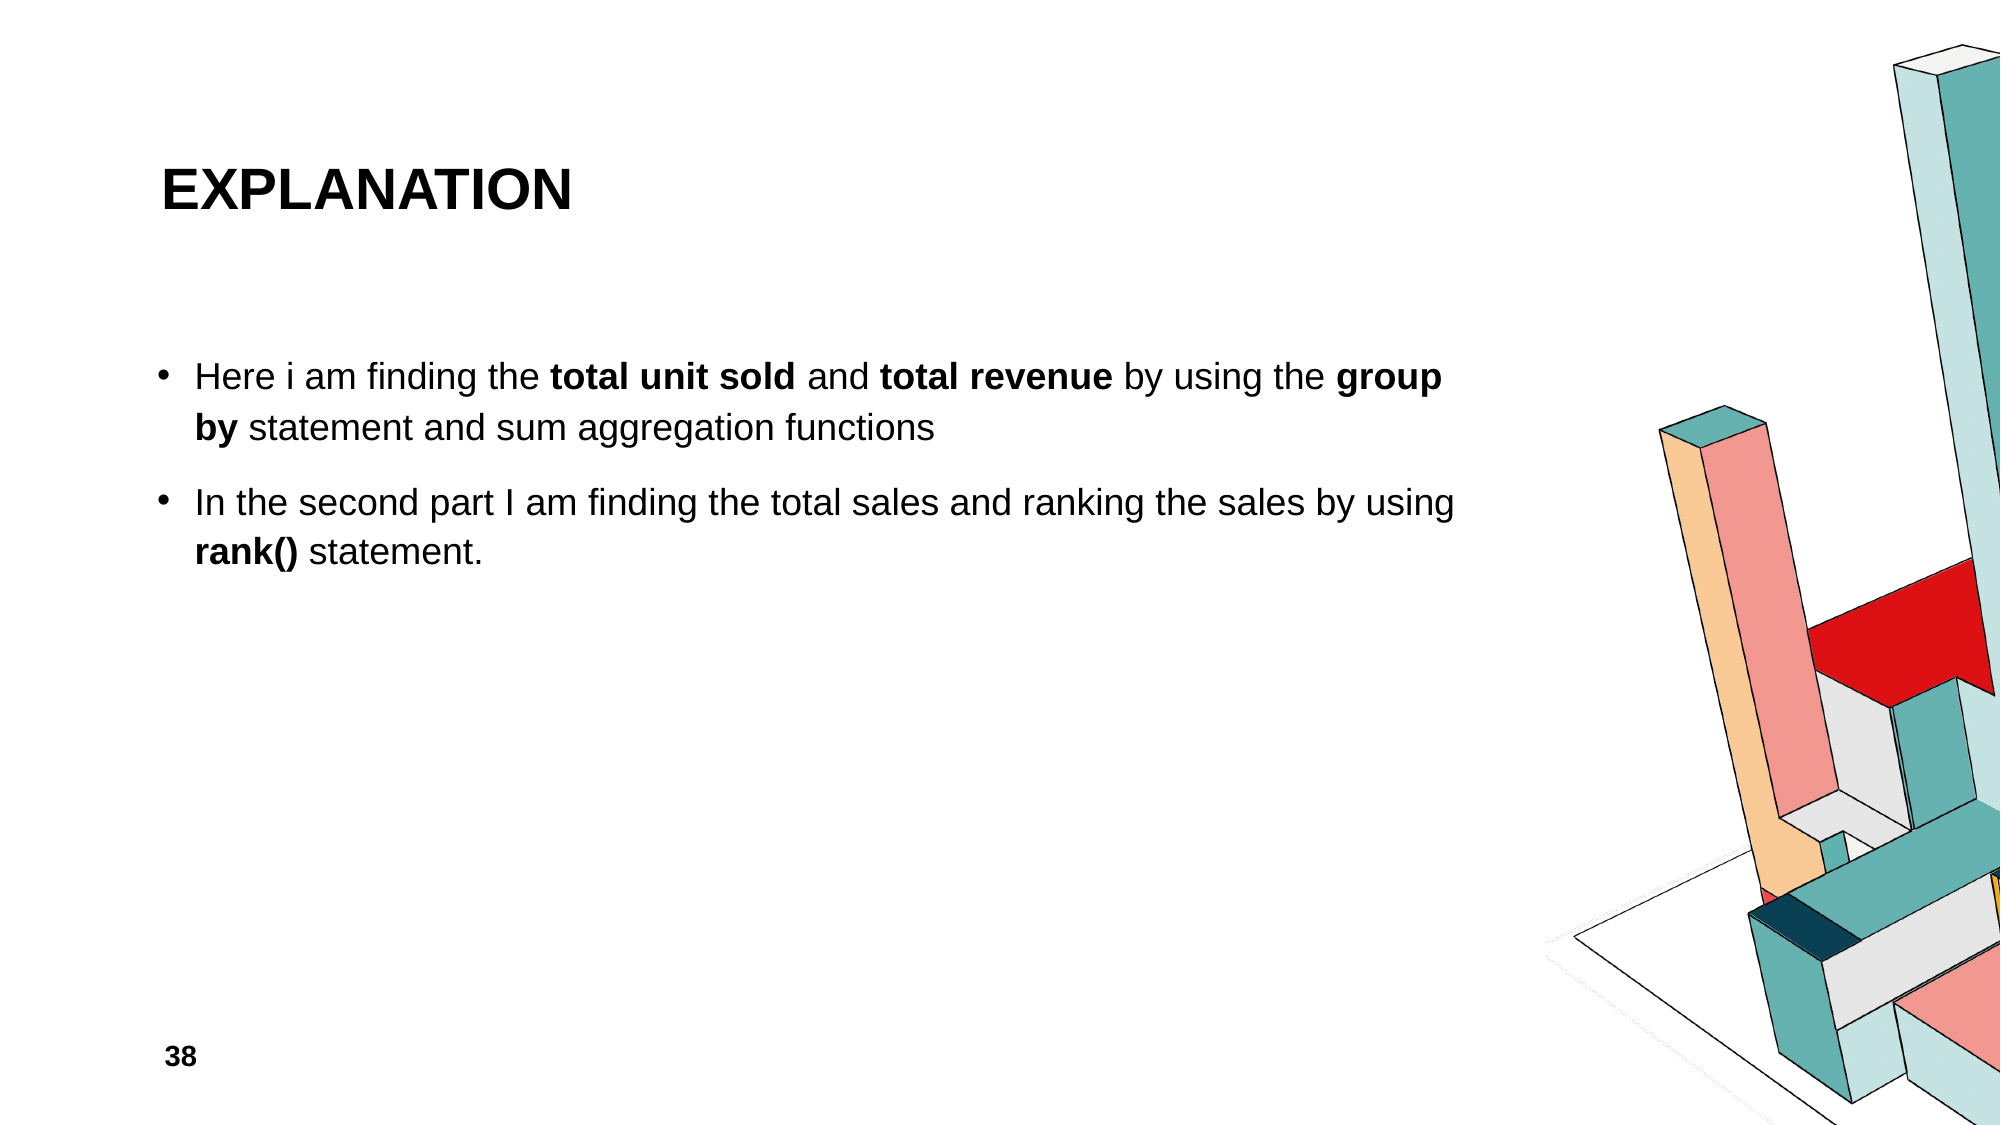

# EXPLANATION
Here i am finding the total unit sold and total revenue by using the group by statement and sum aggregation functions
In the second part I am finding the total sales and ranking the sales by using rank() statement.
38